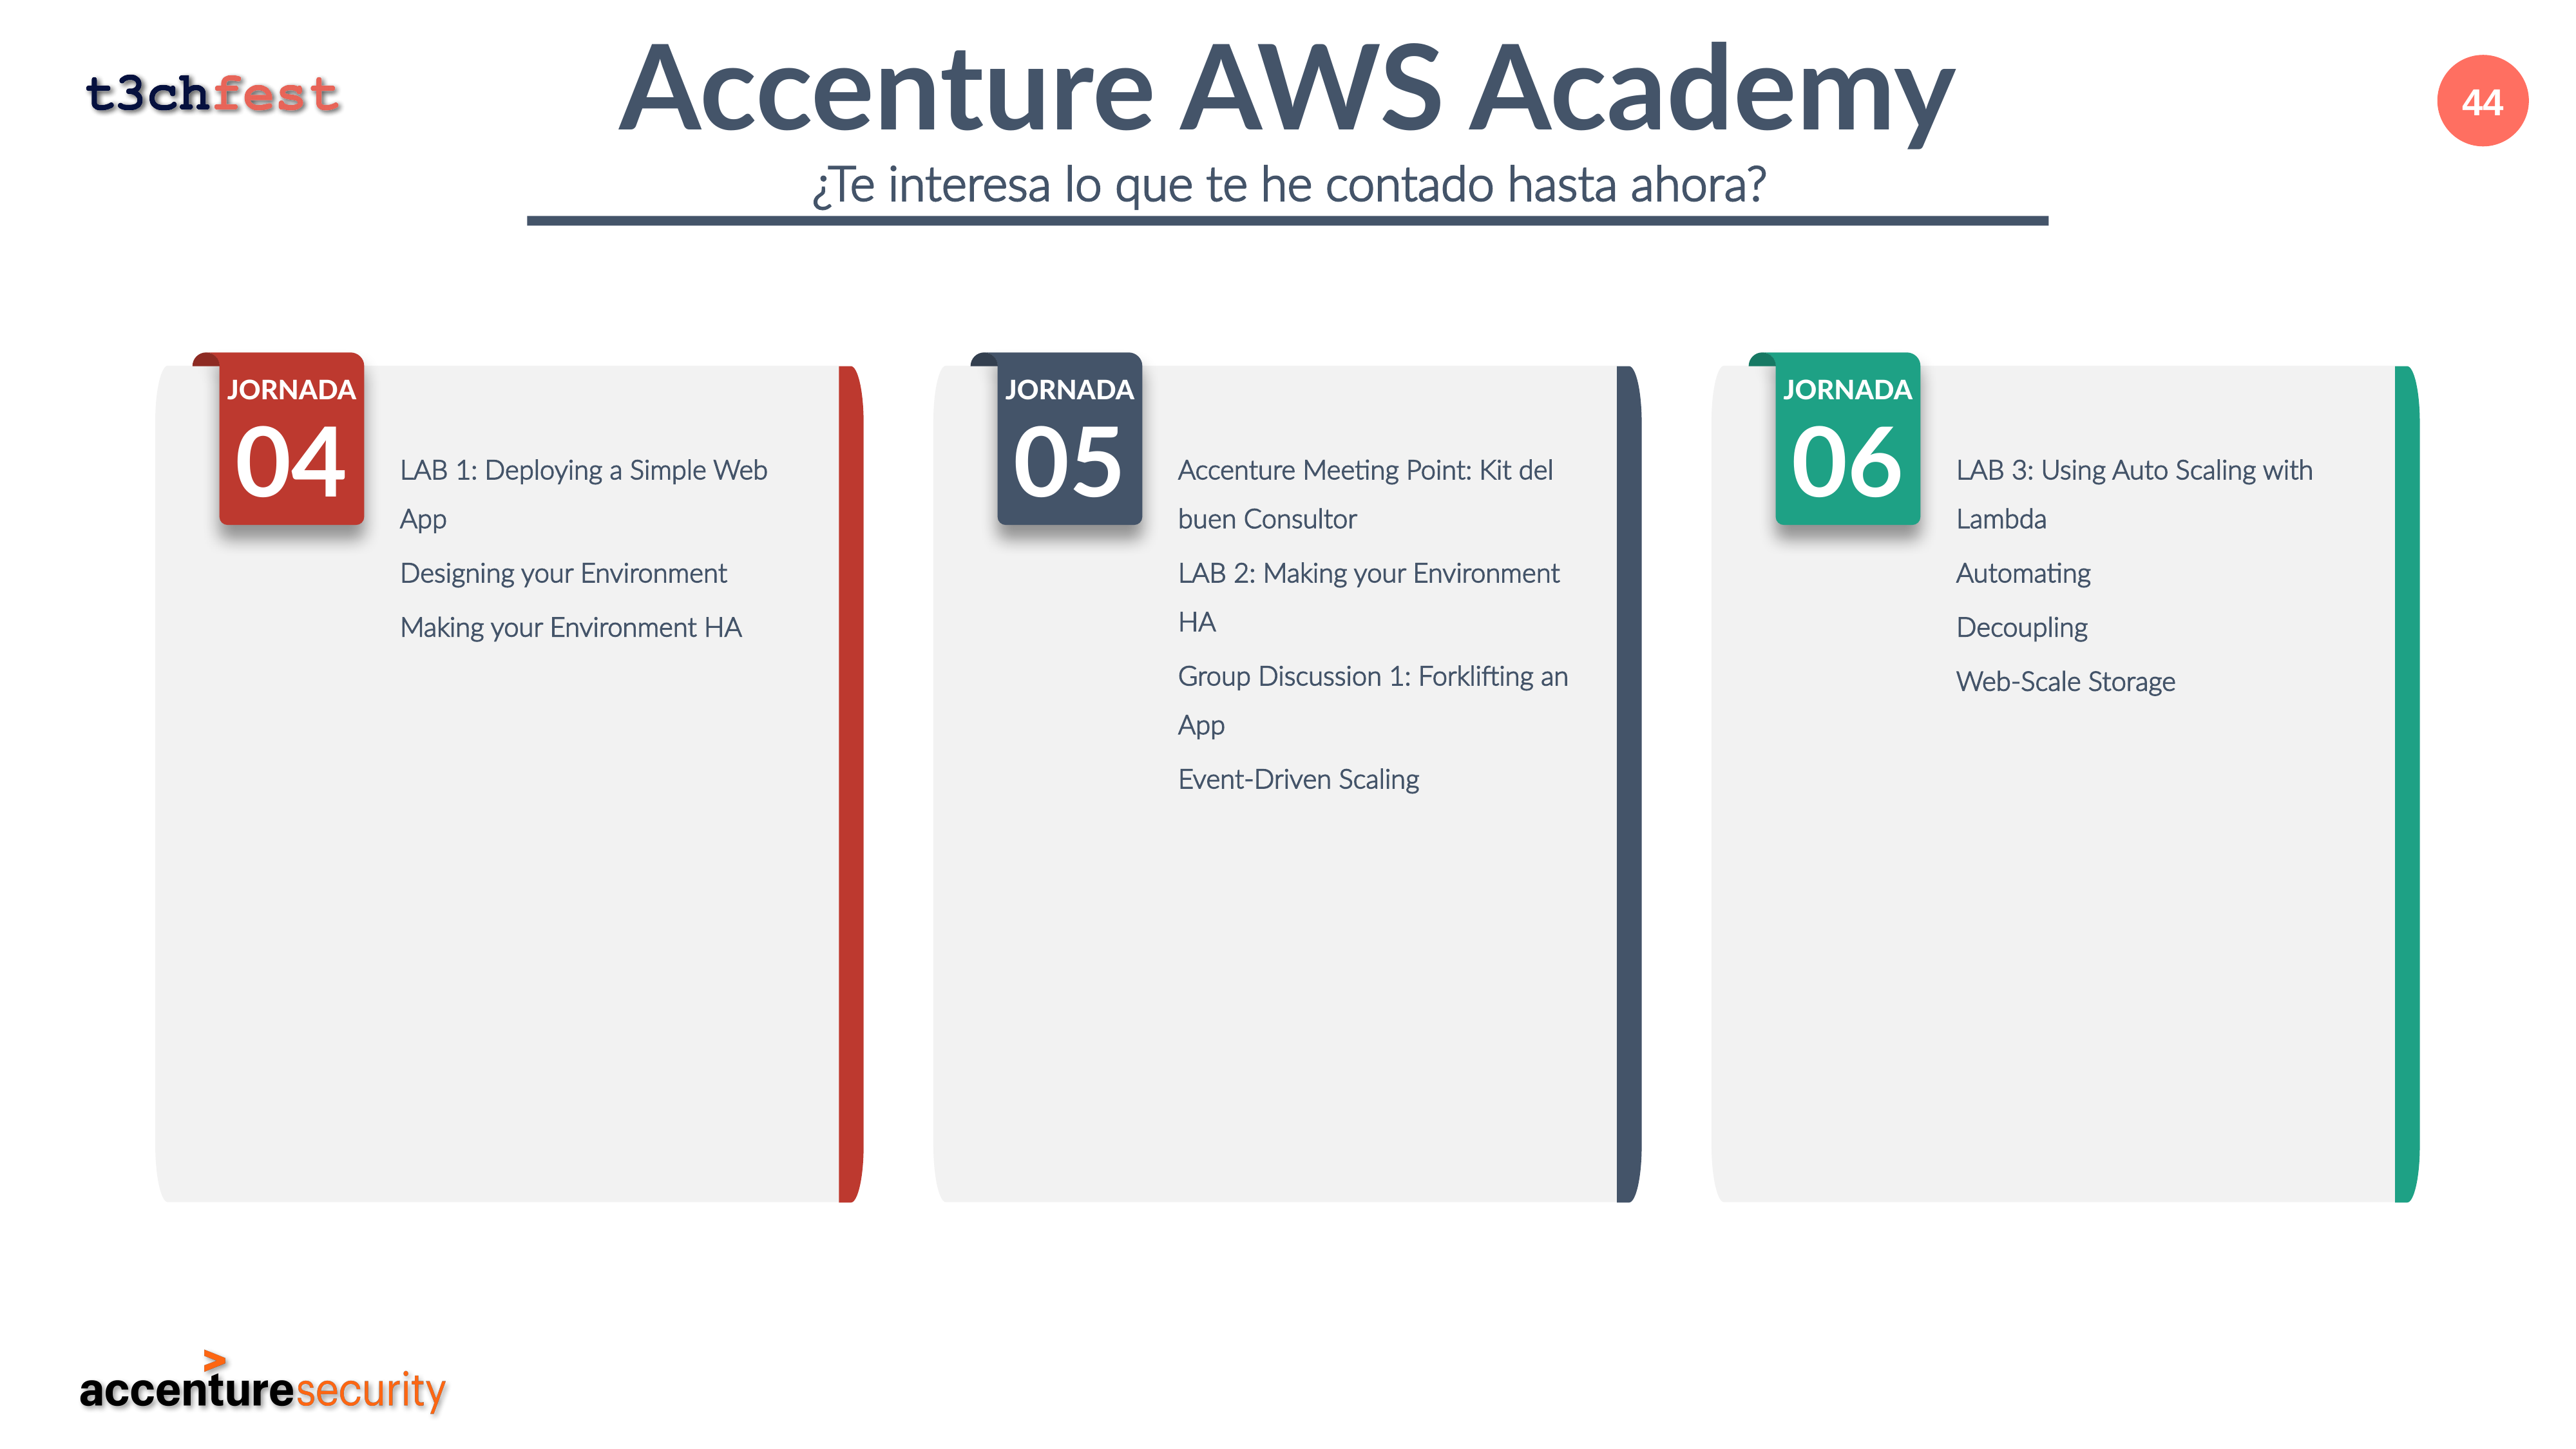

Accenture AWS Academy
¿Te interesa lo que te he contado hasta ahora?

JORNADA
JORNADA
JORNADA
04
05
06
LAB 1: Deploying a Simple Web App
Designing your Environment
Making your Environment HA
Accenture Meeting Point: Kit del buen Consultor
LAB 2: Making your Environment HA
Group Discussion 1: Forklifting an App
Event-Driven Scaling
LAB 3: Using Auto Scaling with Lambda
Automating
Decoupling
Web-Scale Storage